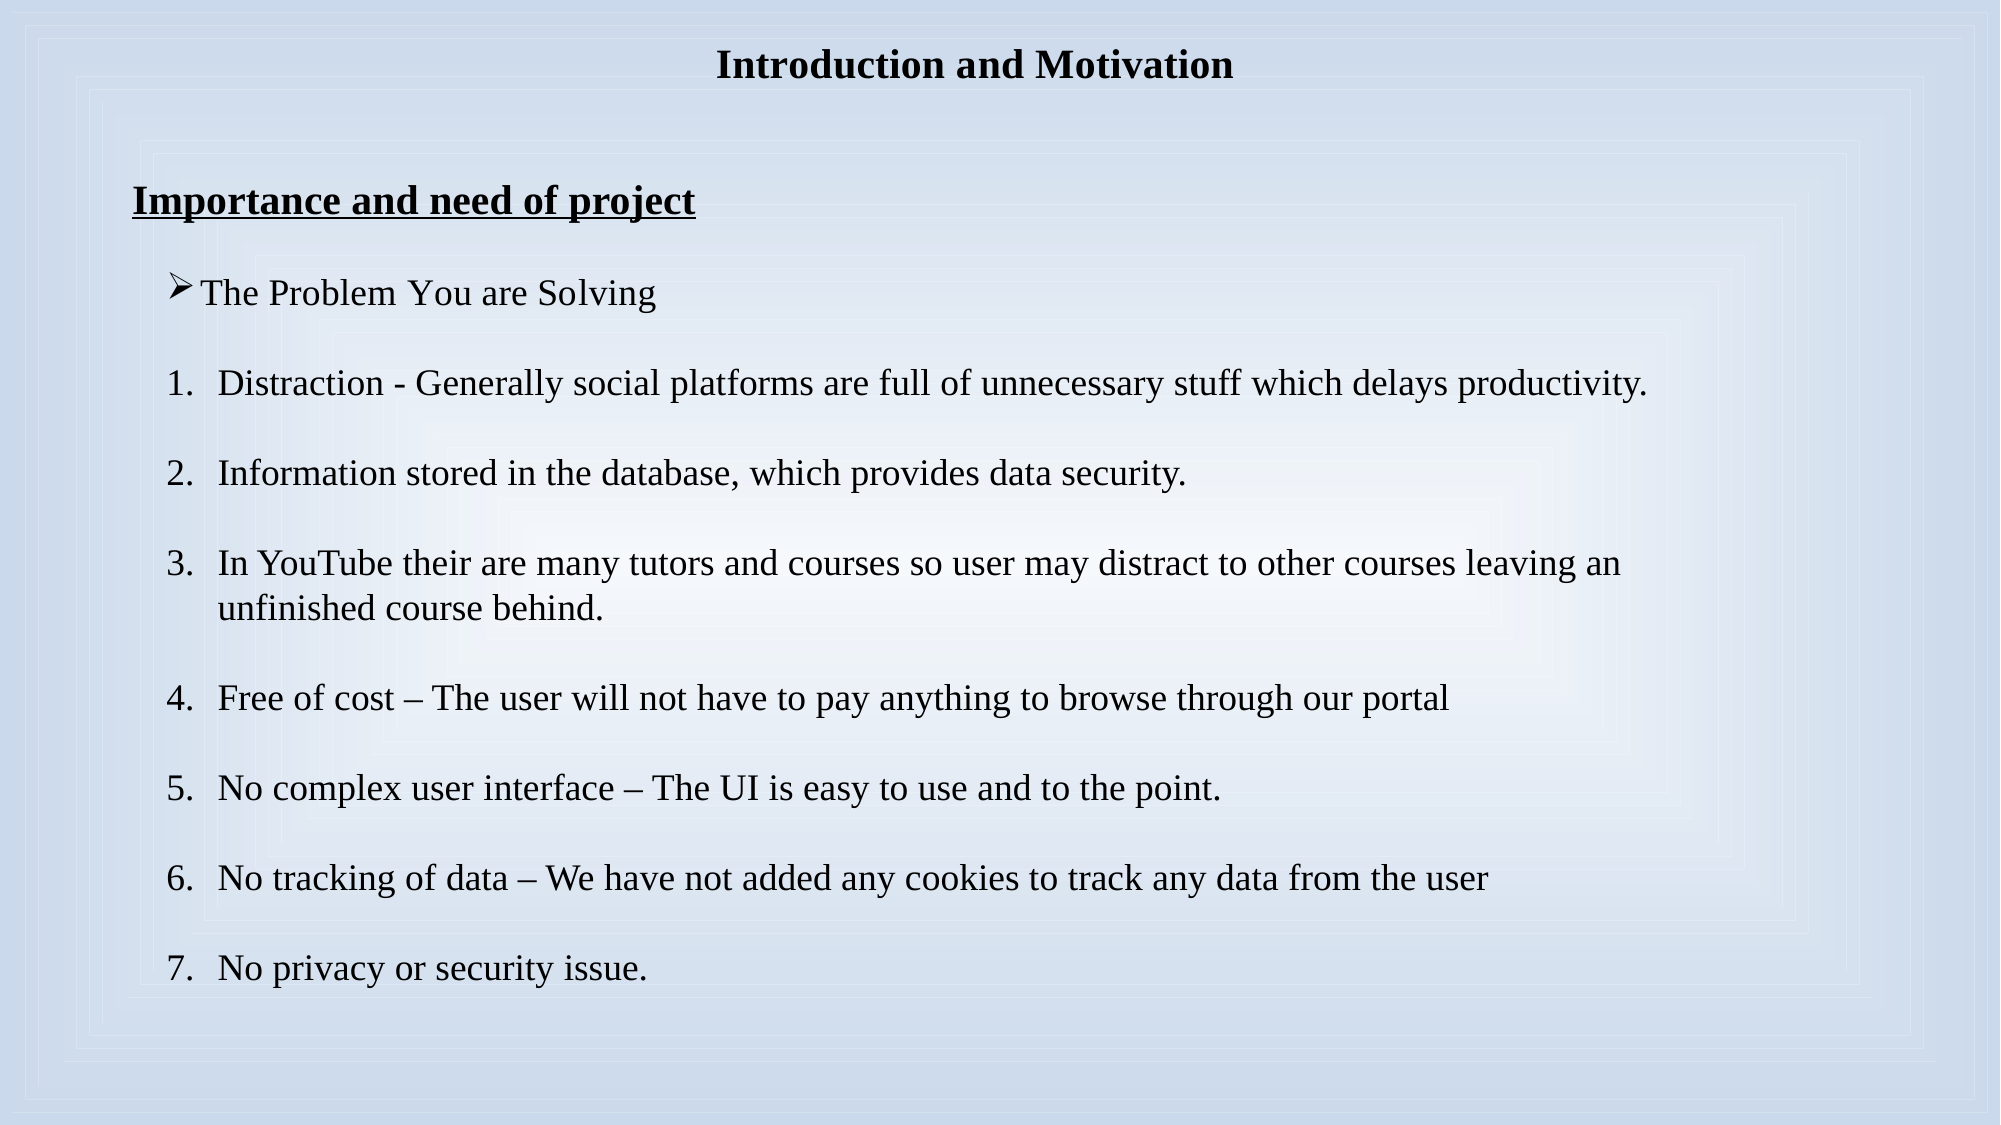

Introduction and Motivation
Importance and need of project

The Problem You are Solving

Distraction - Generally social platforms are full of unnecessary stuff which delays productivity.

Information stored in the database, which provides data security.

In YouTube their are many tutors and courses so user may distract to other courses leaving an unfinished course behind.

Free of cost – The user will not have to pay anything to browse through our portal

No complex user interface – The UI is easy to use and to the point.

No tracking of data – We have not added any cookies to track any data from the user

No privacy or security issue.